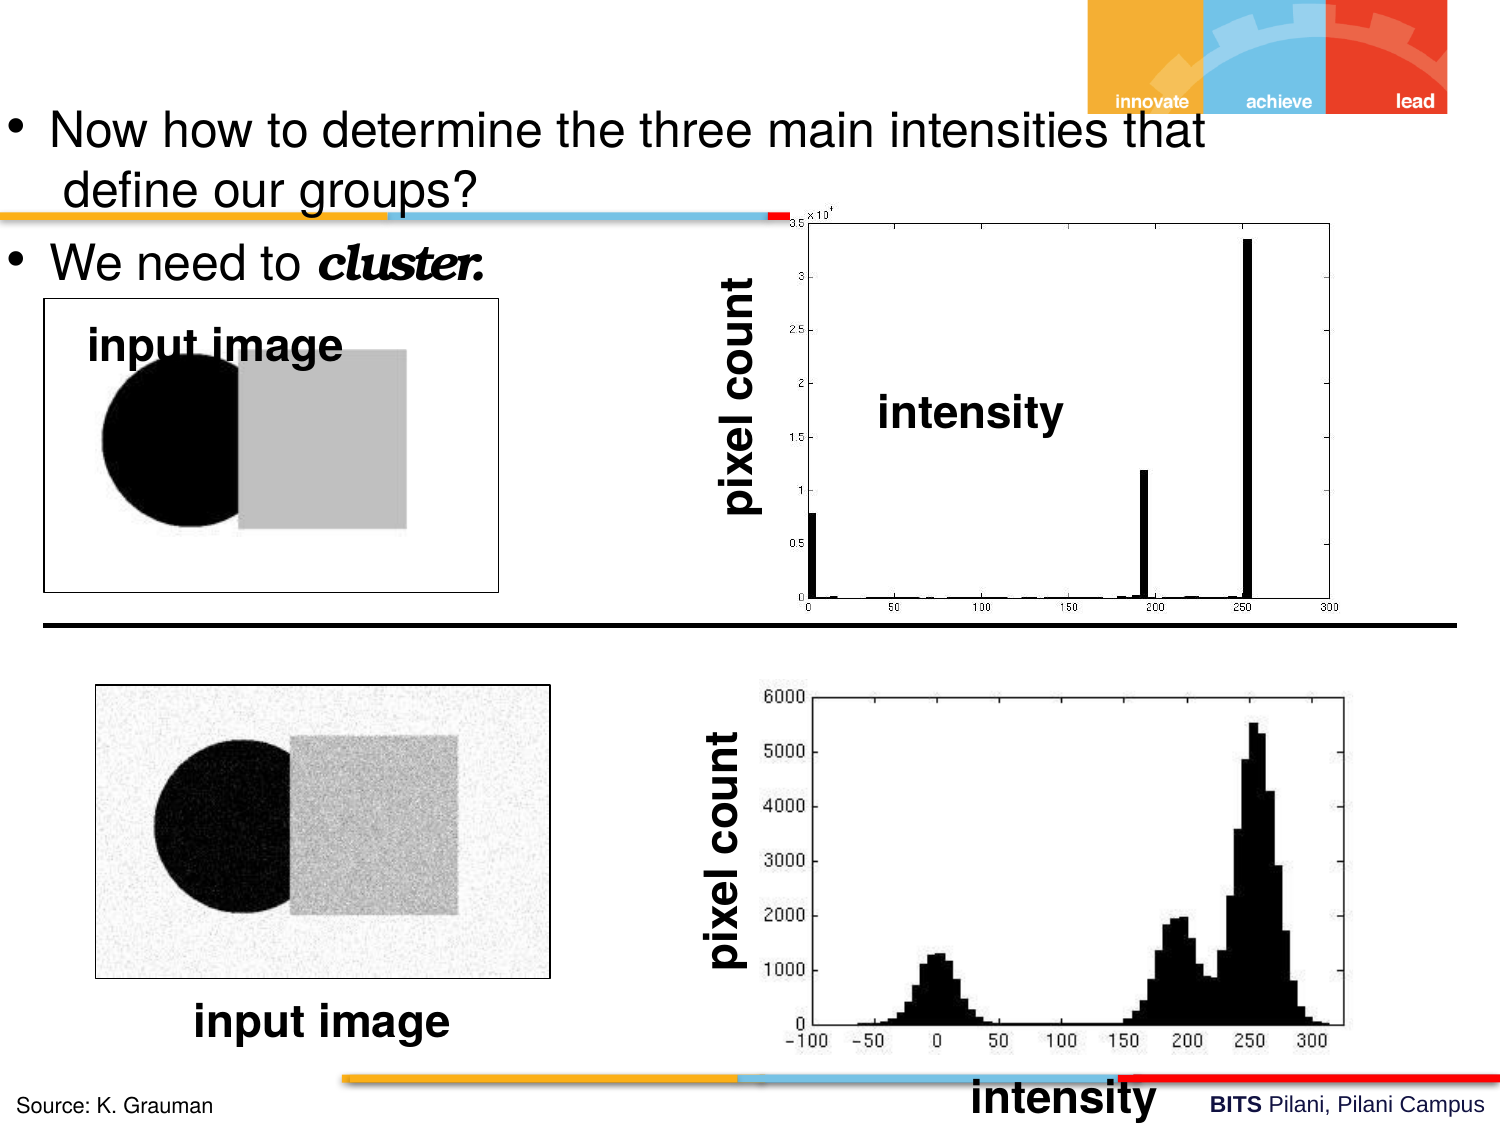

Now how to determine the three main intensities that  define our groups?
We need to cluster.
input image
intensity

pixel count

pixel count
input image
intensity
Source: K. Grauman